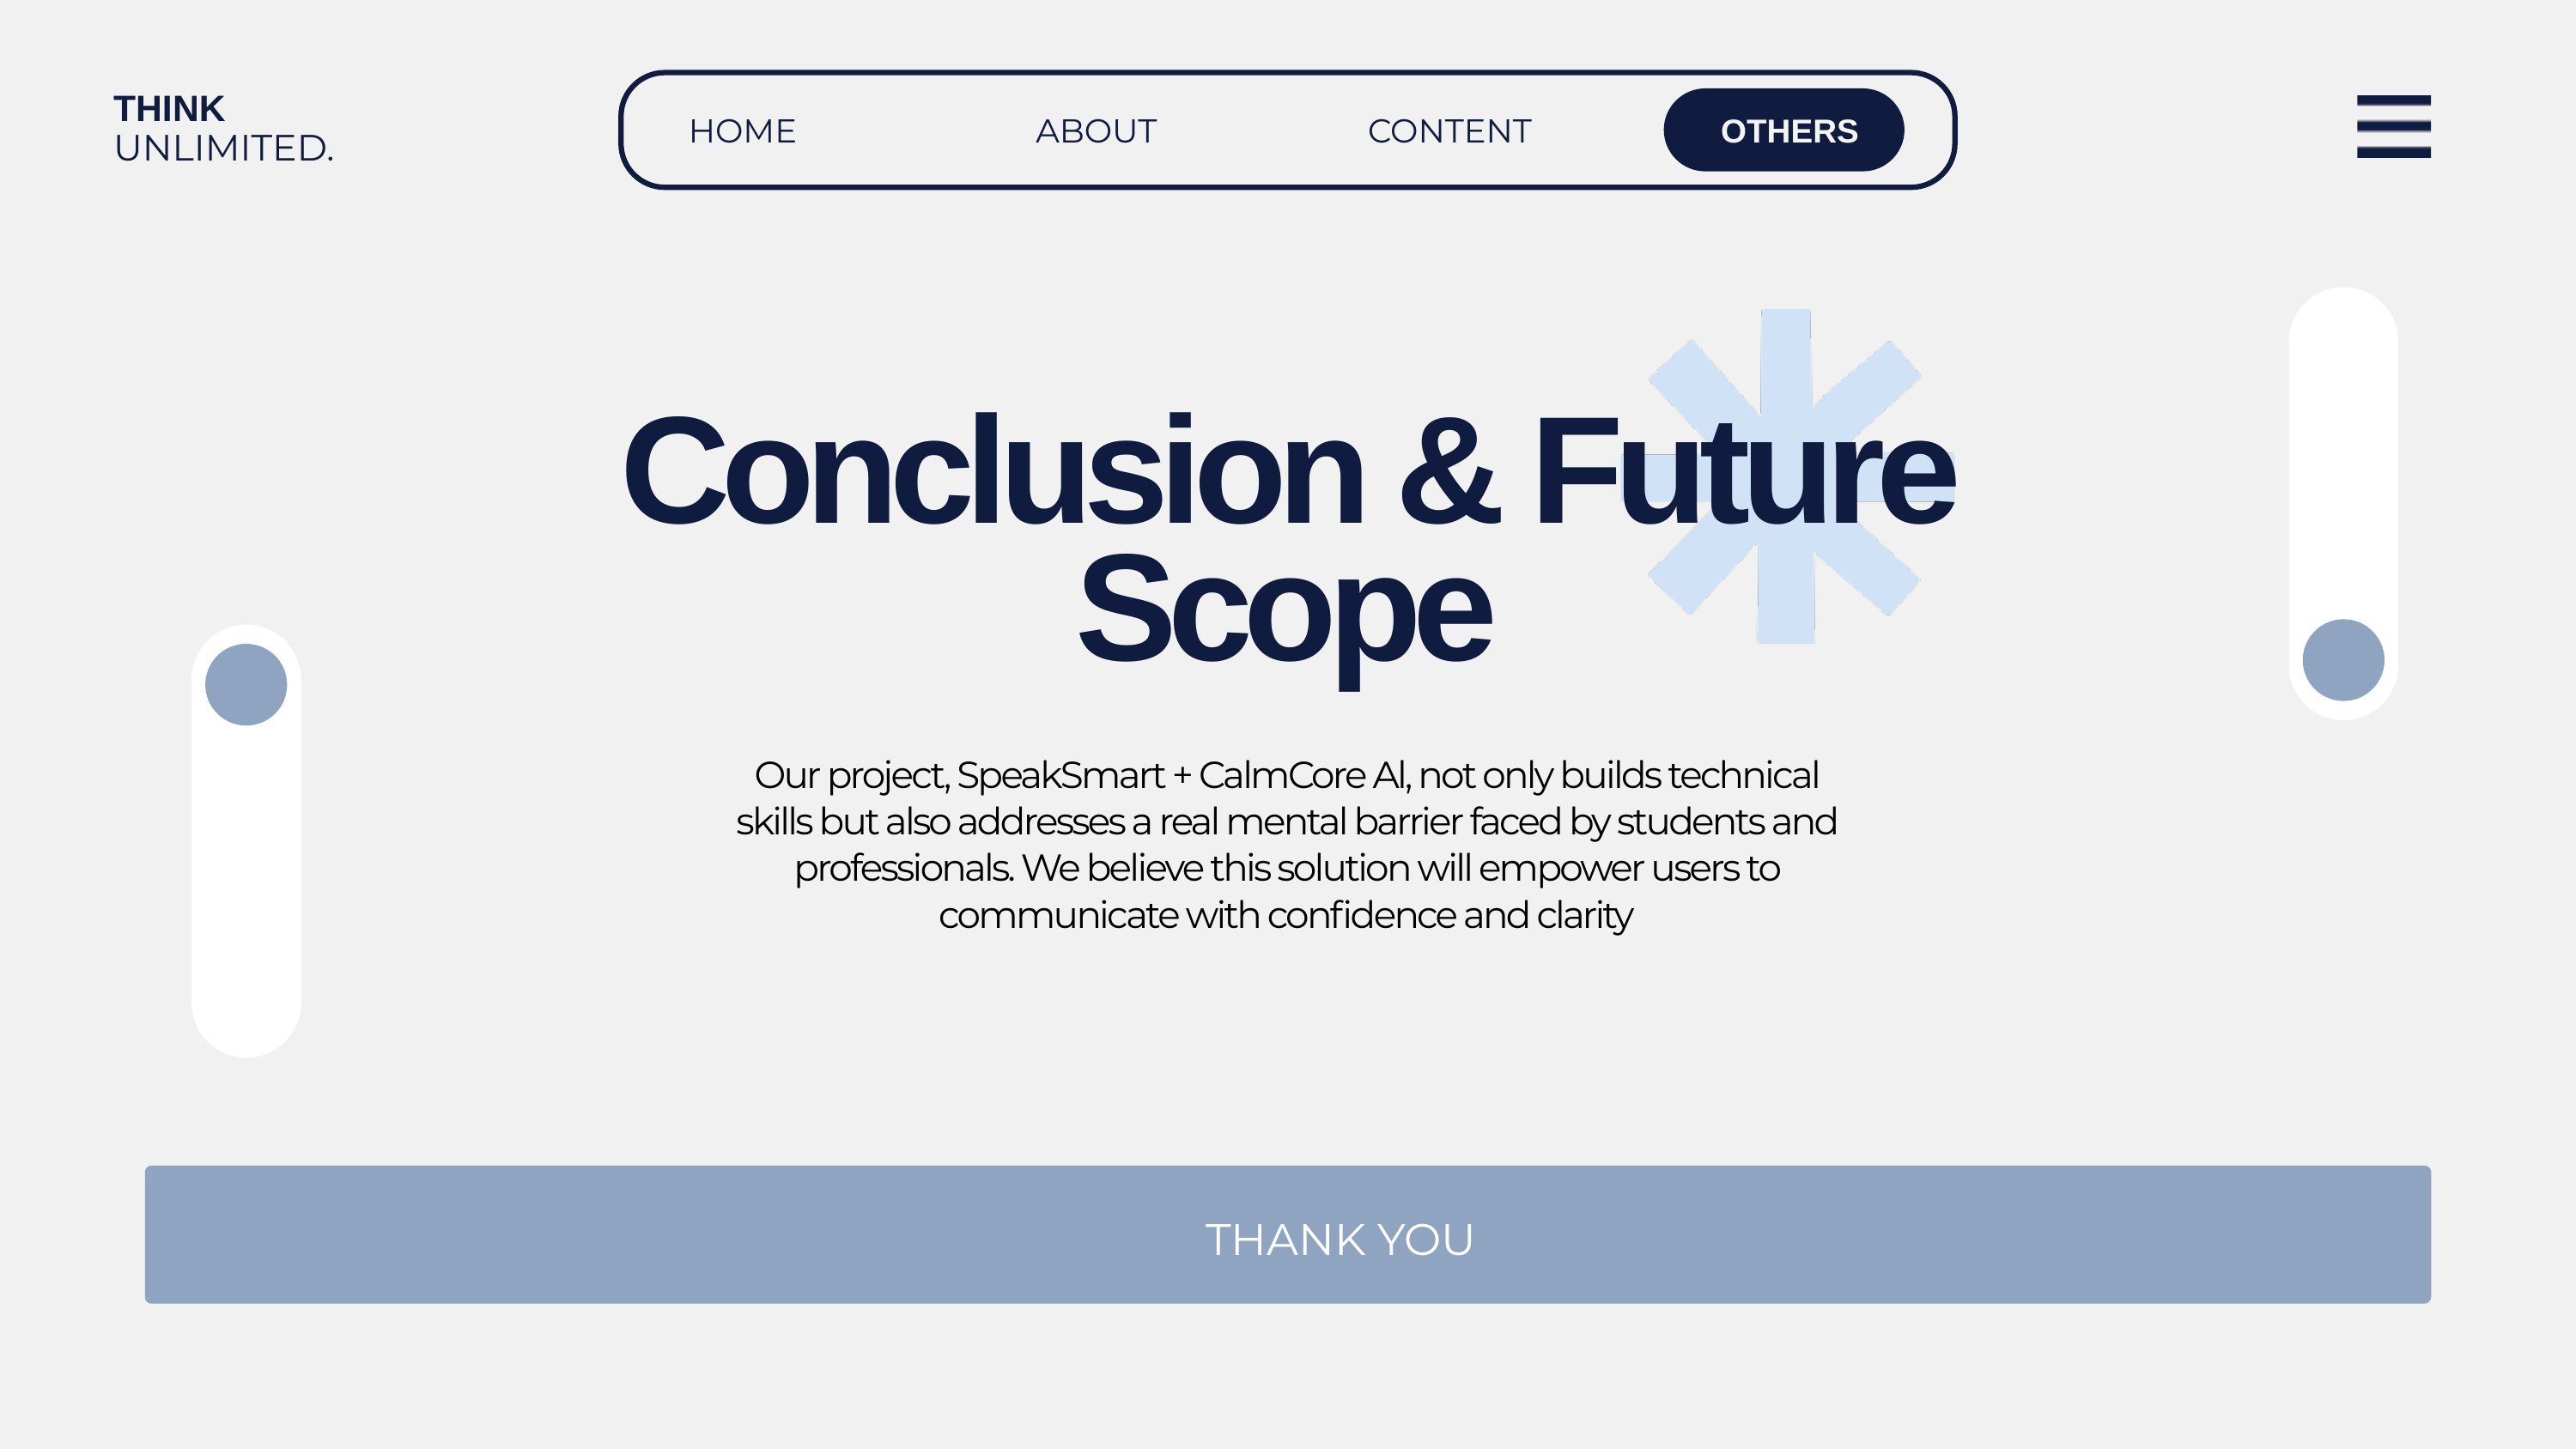

THINK UNLIMITED.

HOME
OTHERS
ABOUT
CONTENT

Conclusion & Future Scope

Our project, SpeakSmart + CalmCore Al, not only builds technical skills but also addresses a real mental barrier faced by students and professionals. We believe this solution will empower users to communicate with confidence and clarity

THANK YOU